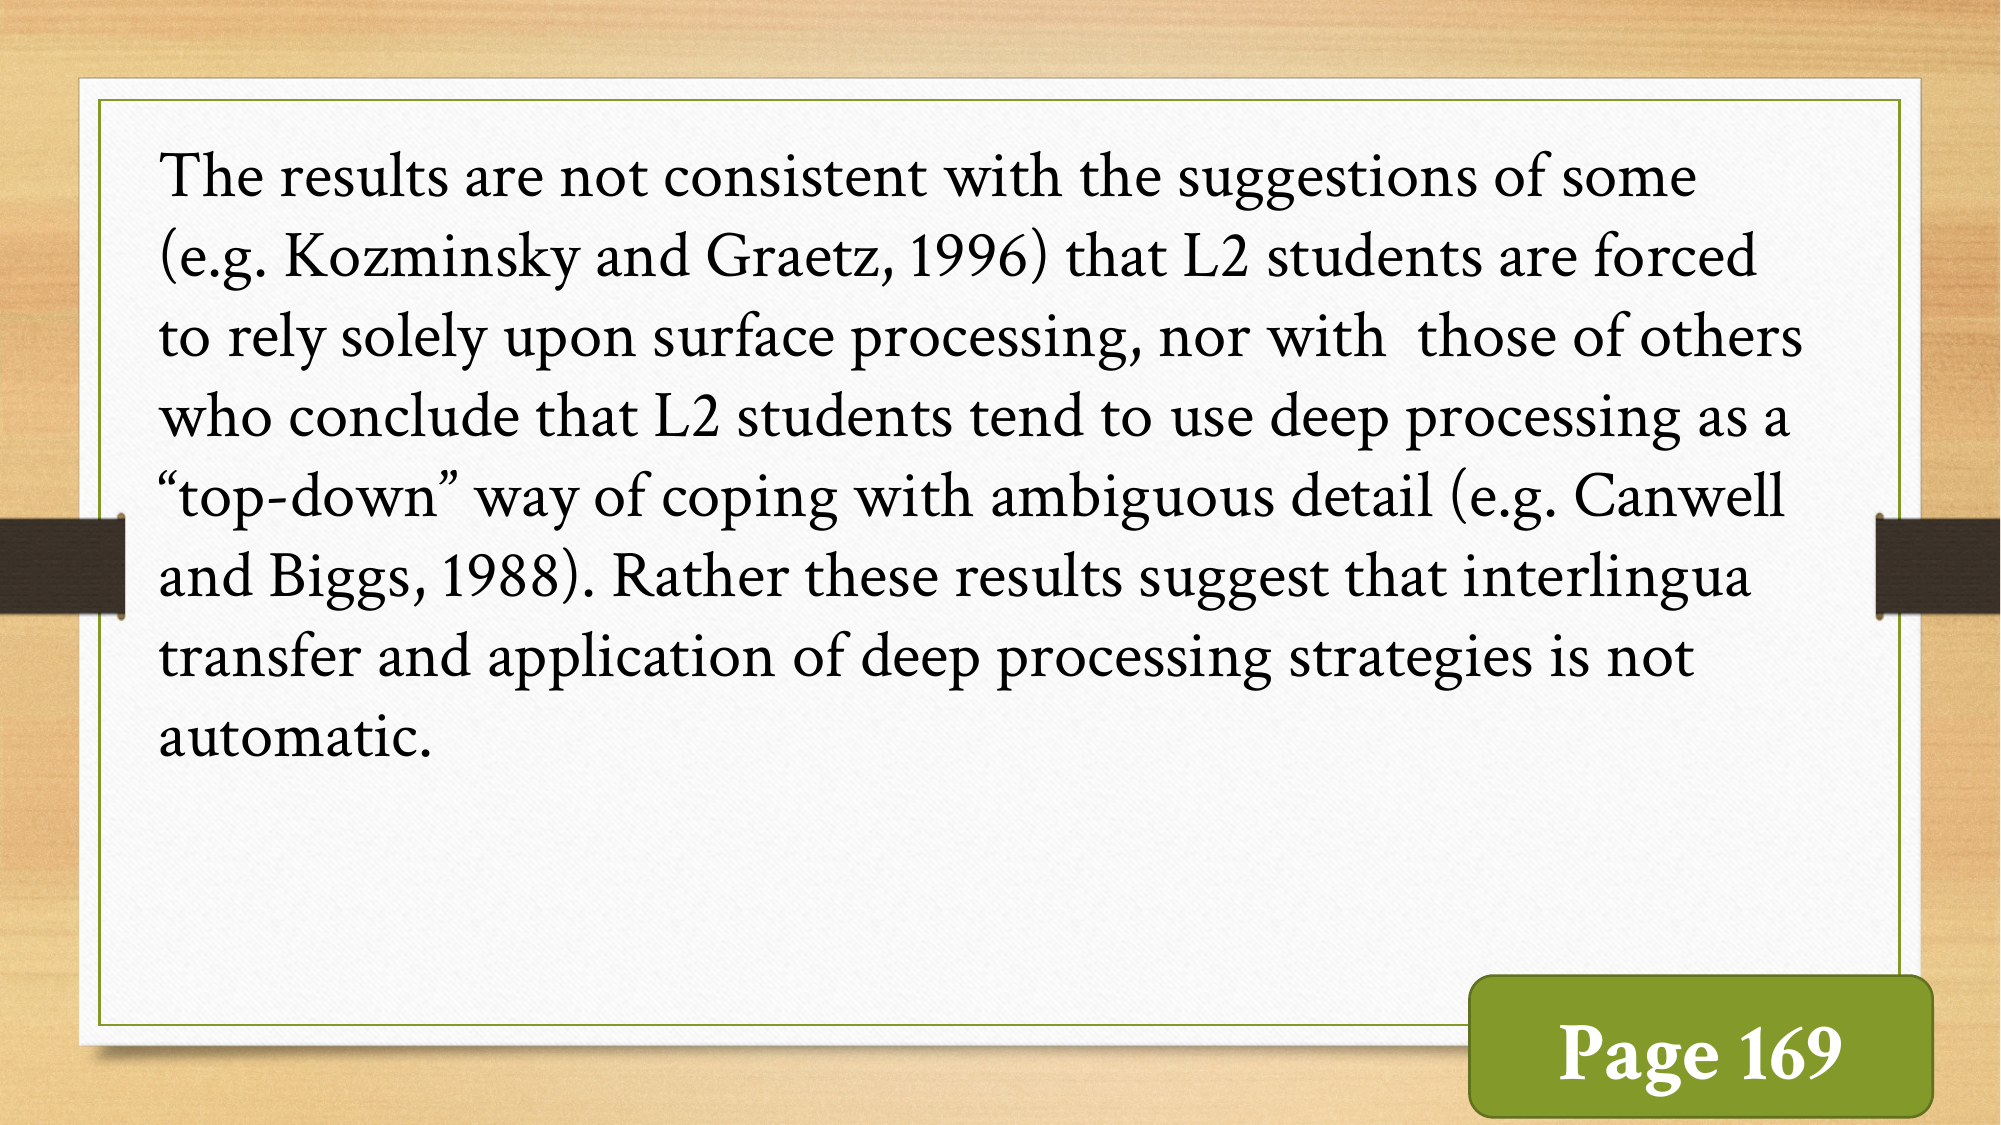

The results are not consistent with the suggestions of some (e.g. Kozminsky and Graetz, 1996) that L2 students are forced to rely solely upon surface processing, nor with  those of others who conclude that L2 students tend to use deep processing as a “top-down” way of coping with ambiguous detail (e.g. Canwell and Biggs, 1988). Rather these results suggest that interlingua transfer and application of deep processing strategies is not automatic.
Page 169